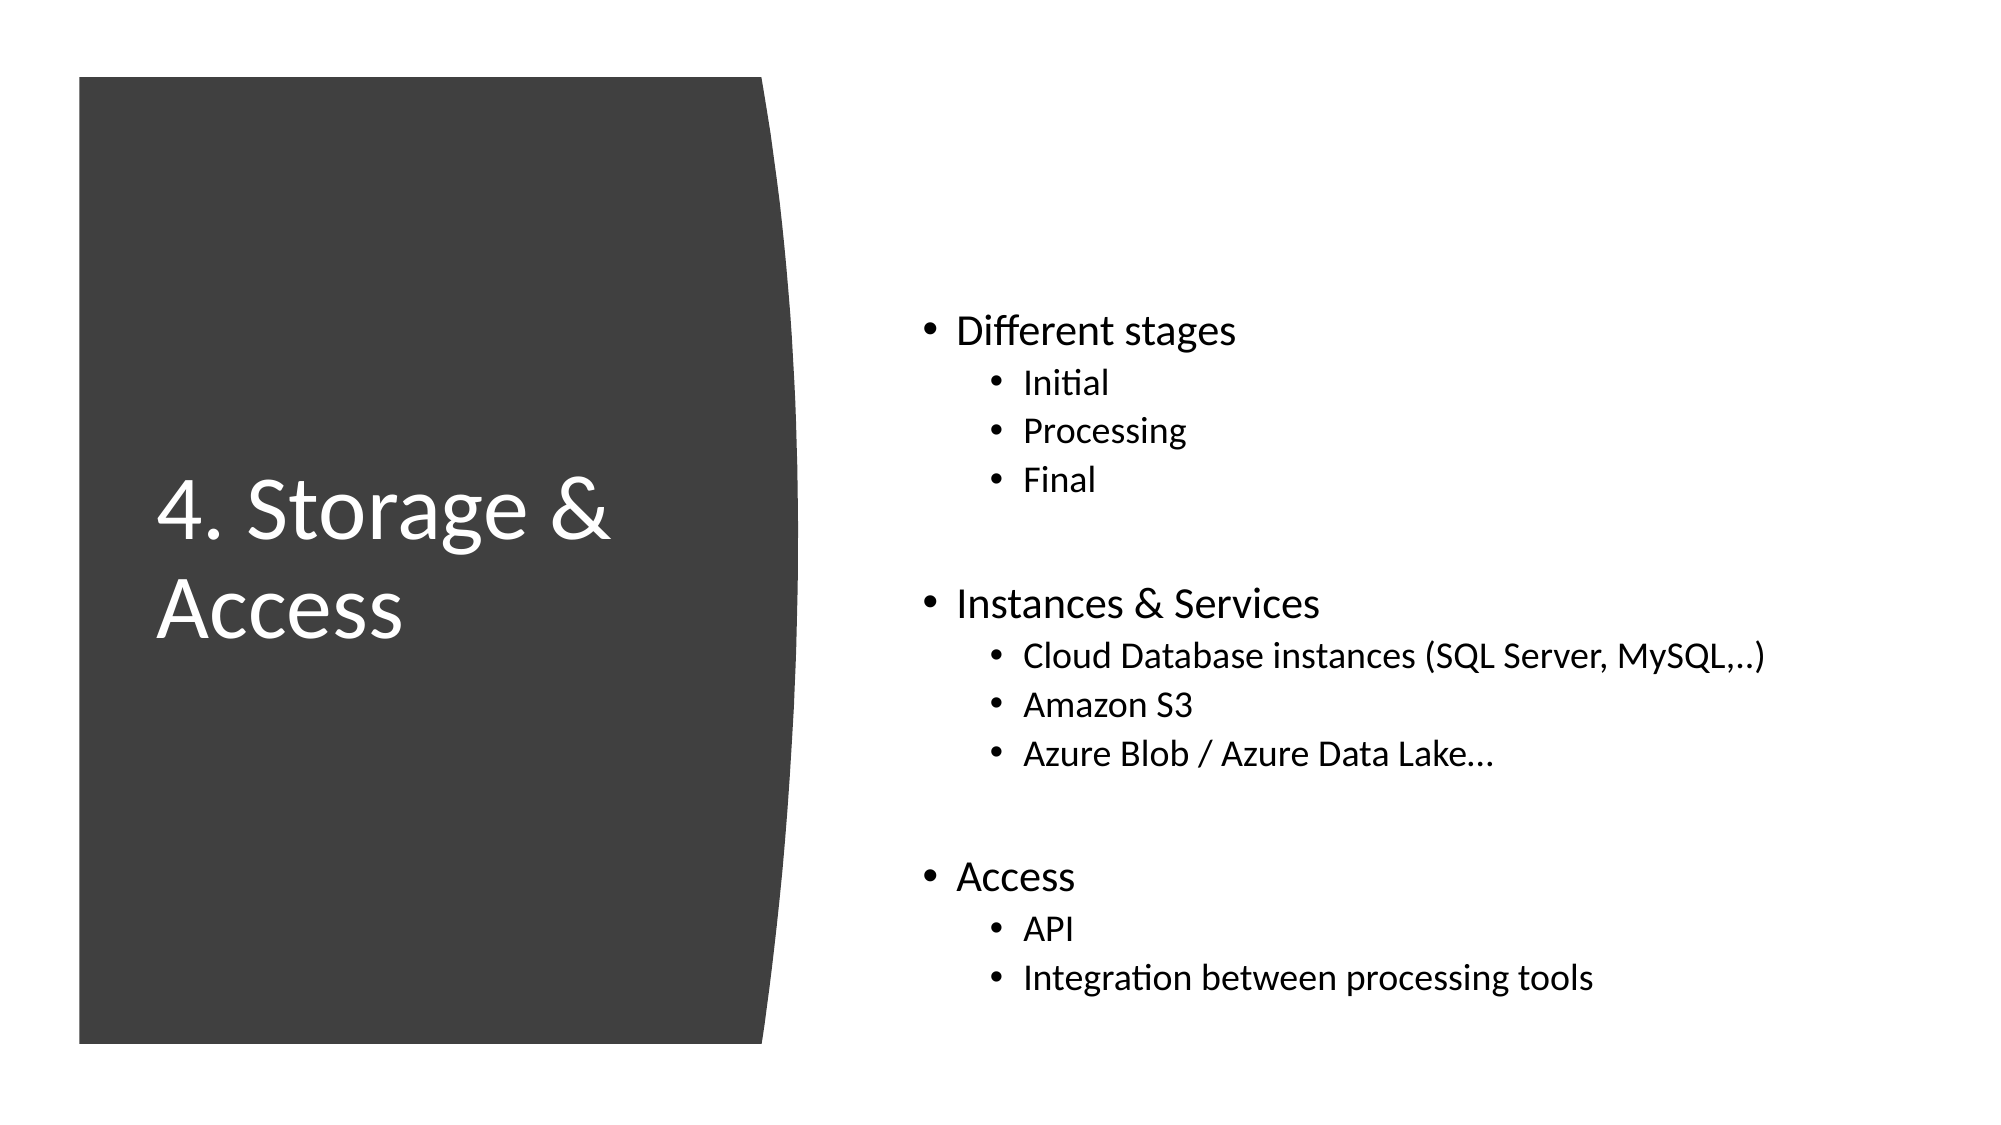

# 4. Storage & Access
Different stages
Initial
Processing
Final

Instances & Services
Cloud Database instances (SQL Server, MySQL,..)
Amazon S3
Azure Blob / Azure Data Lake…

Access
API
Integration between processing tools